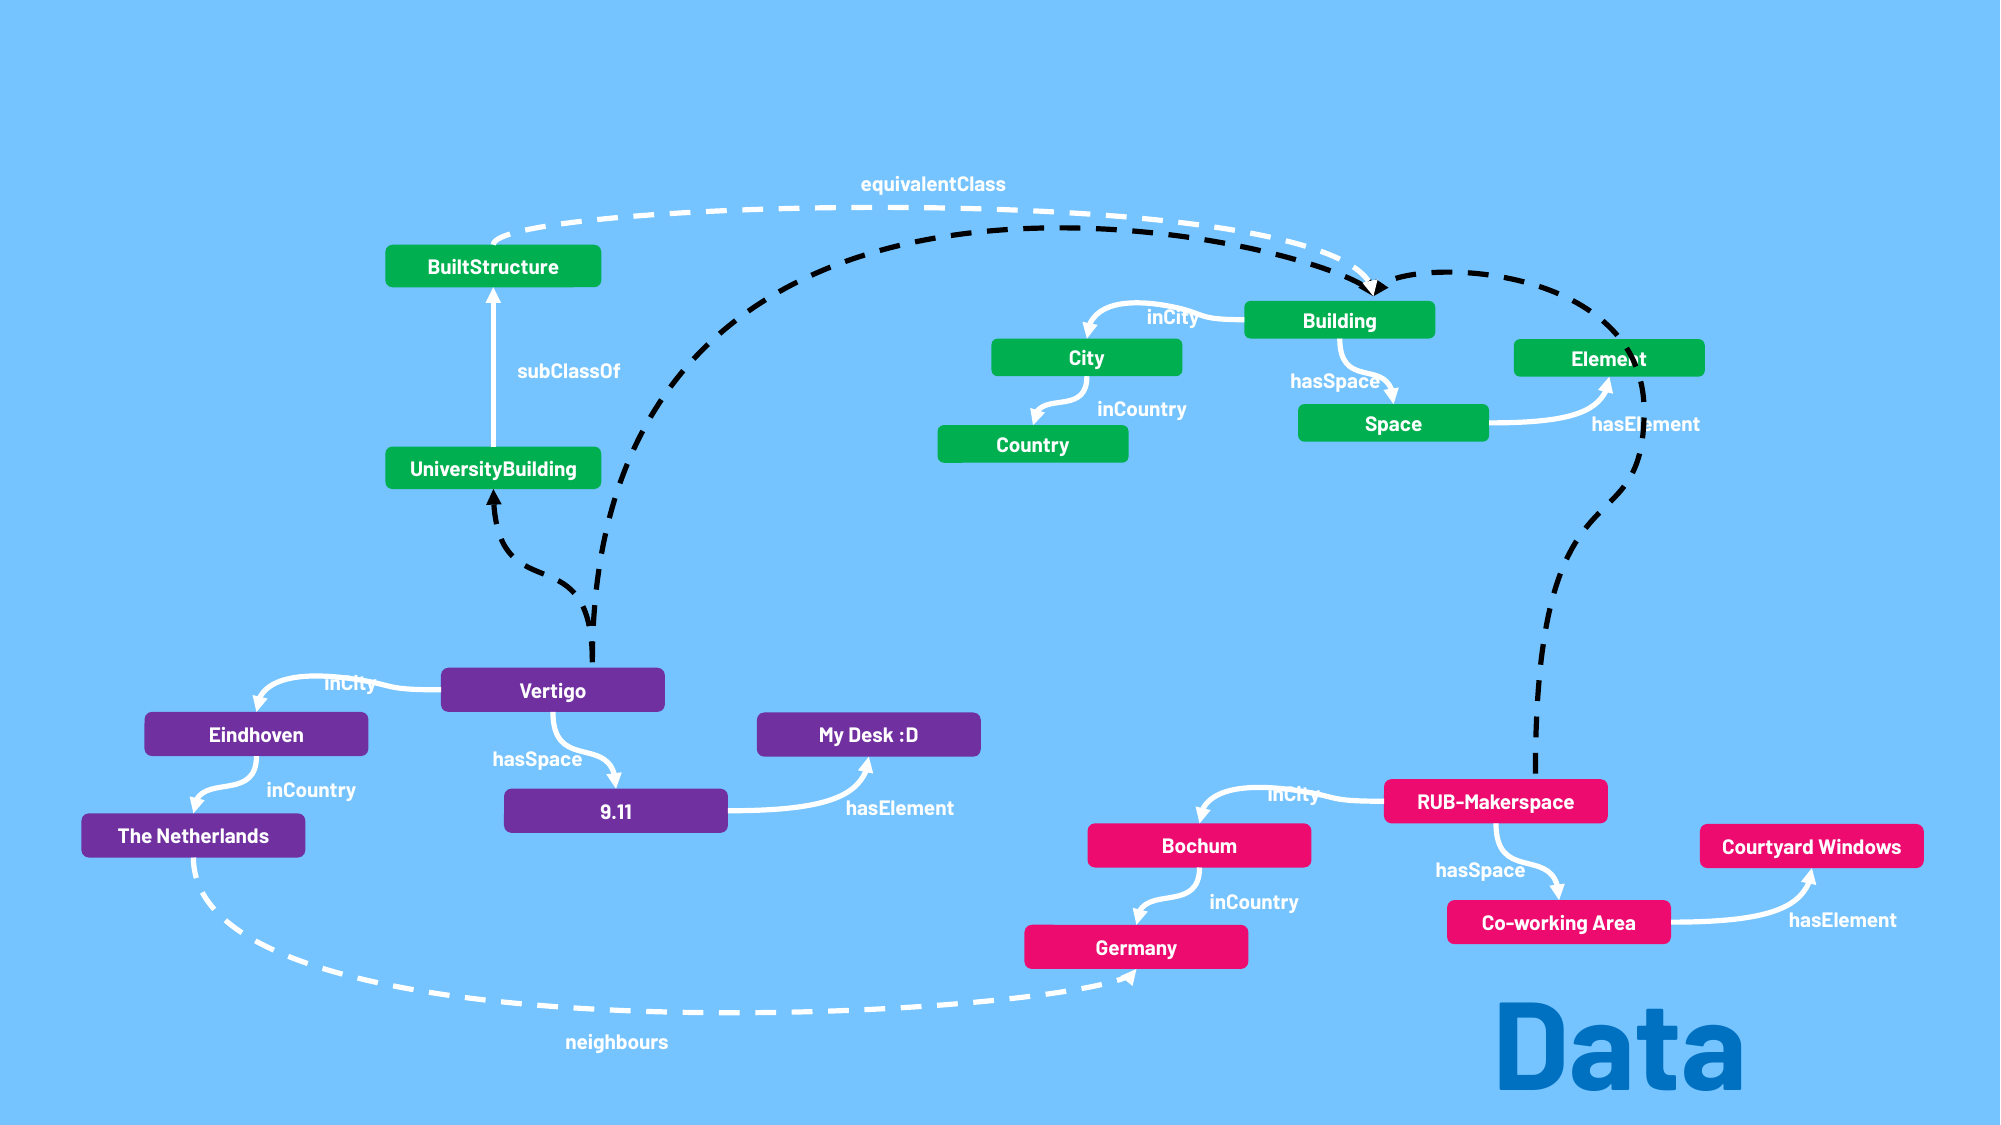

# vs
Ontologies
equivalentClass
BuiltStructure
inCity
Building
City
Element
hasSpace
inCountry
hasElement
Space
Country
subClassOf
UniversityBuilding
inCity
Vertigo
Eindhoven
My Desk :D
hasSpace
inCountry
hasElement
9.11
The Netherlands
inCity
RUB-Makerspace
Bochum
Courtyard Windows
hasSpace
inCountry
hasElement
Co-working Area
Germany
Data
neighbours